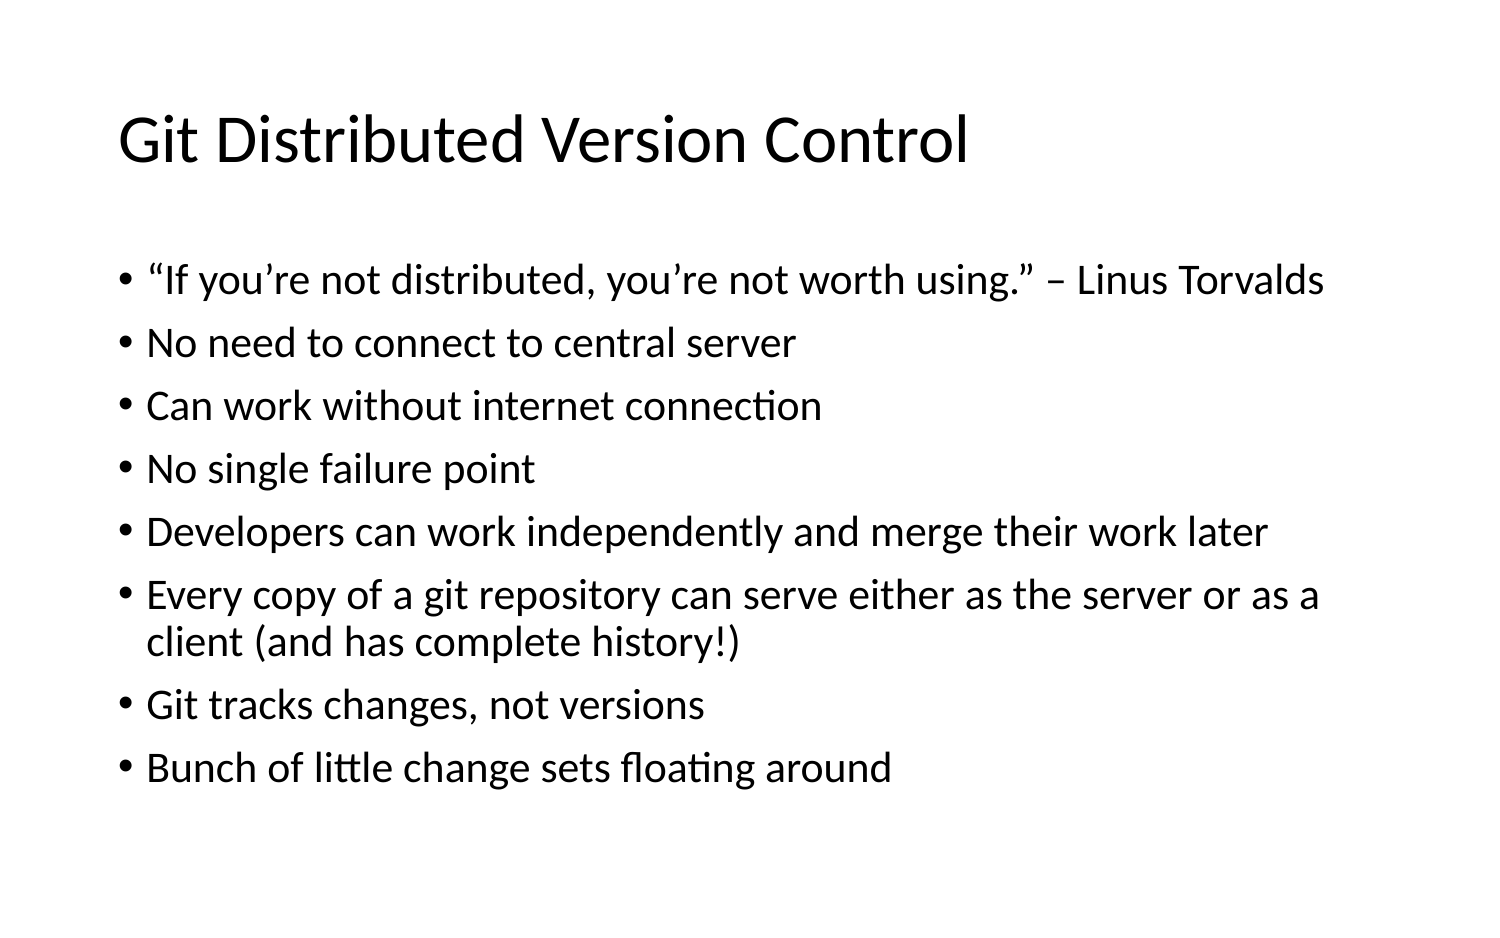

# Git Distributed Version Control
“If you’re not distributed, you’re not worth using.” – Linus Torvalds
No need to connect to central server
Can work without internet connection
No single failure point
Developers can work independently and merge their work later
Every copy of a git repository can serve either as the server or as a client (and has complete history!)
Git tracks changes, not versions
Bunch of little change sets floating around